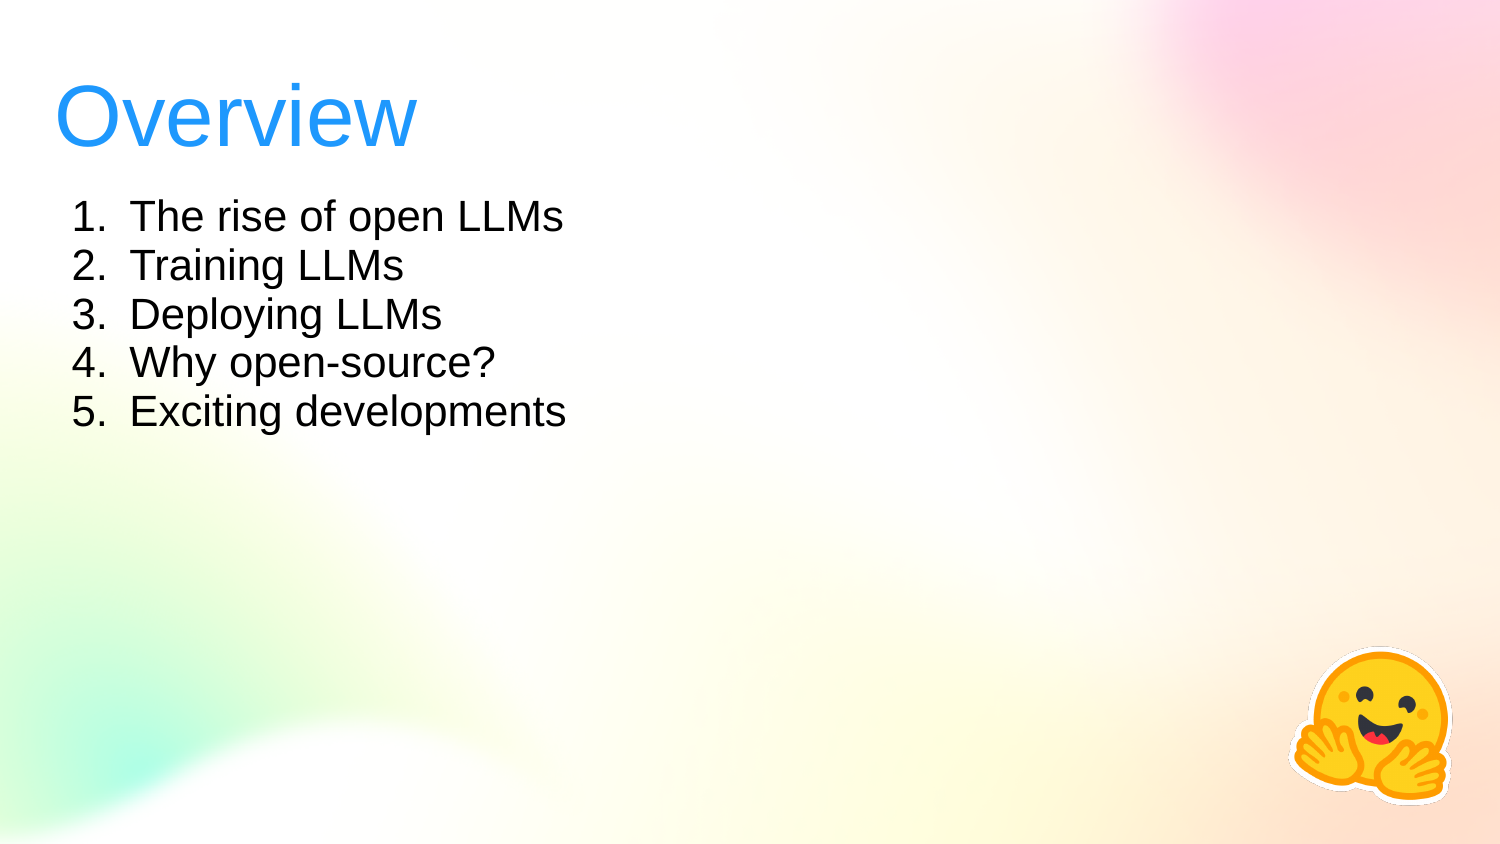

# Overview
The rise of open LLMs
Training LLMs
Deploying LLMs
Why open-source?
Exciting developments